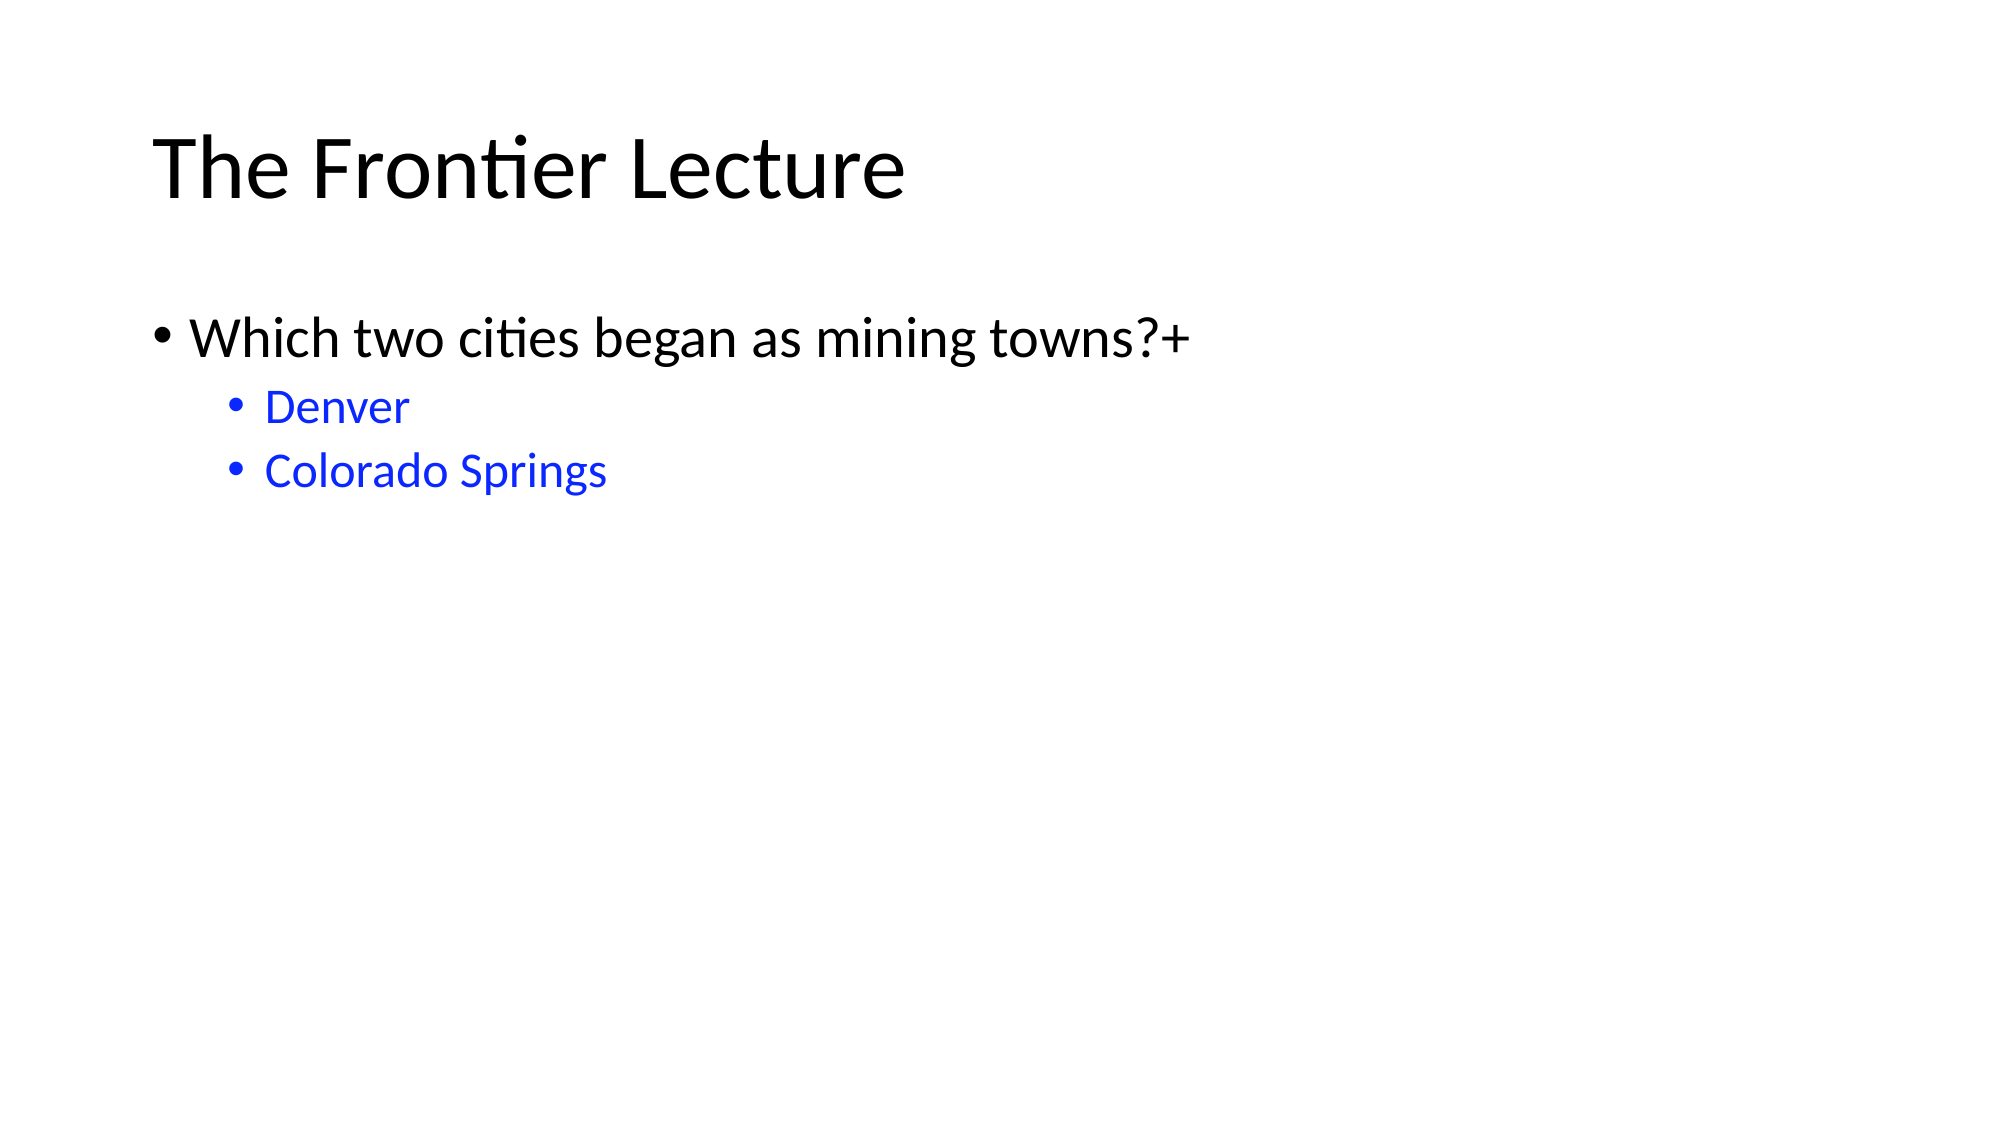

# The Frontier Lecture
Which two cities began as mining towns?+
Denver
Colorado Springs